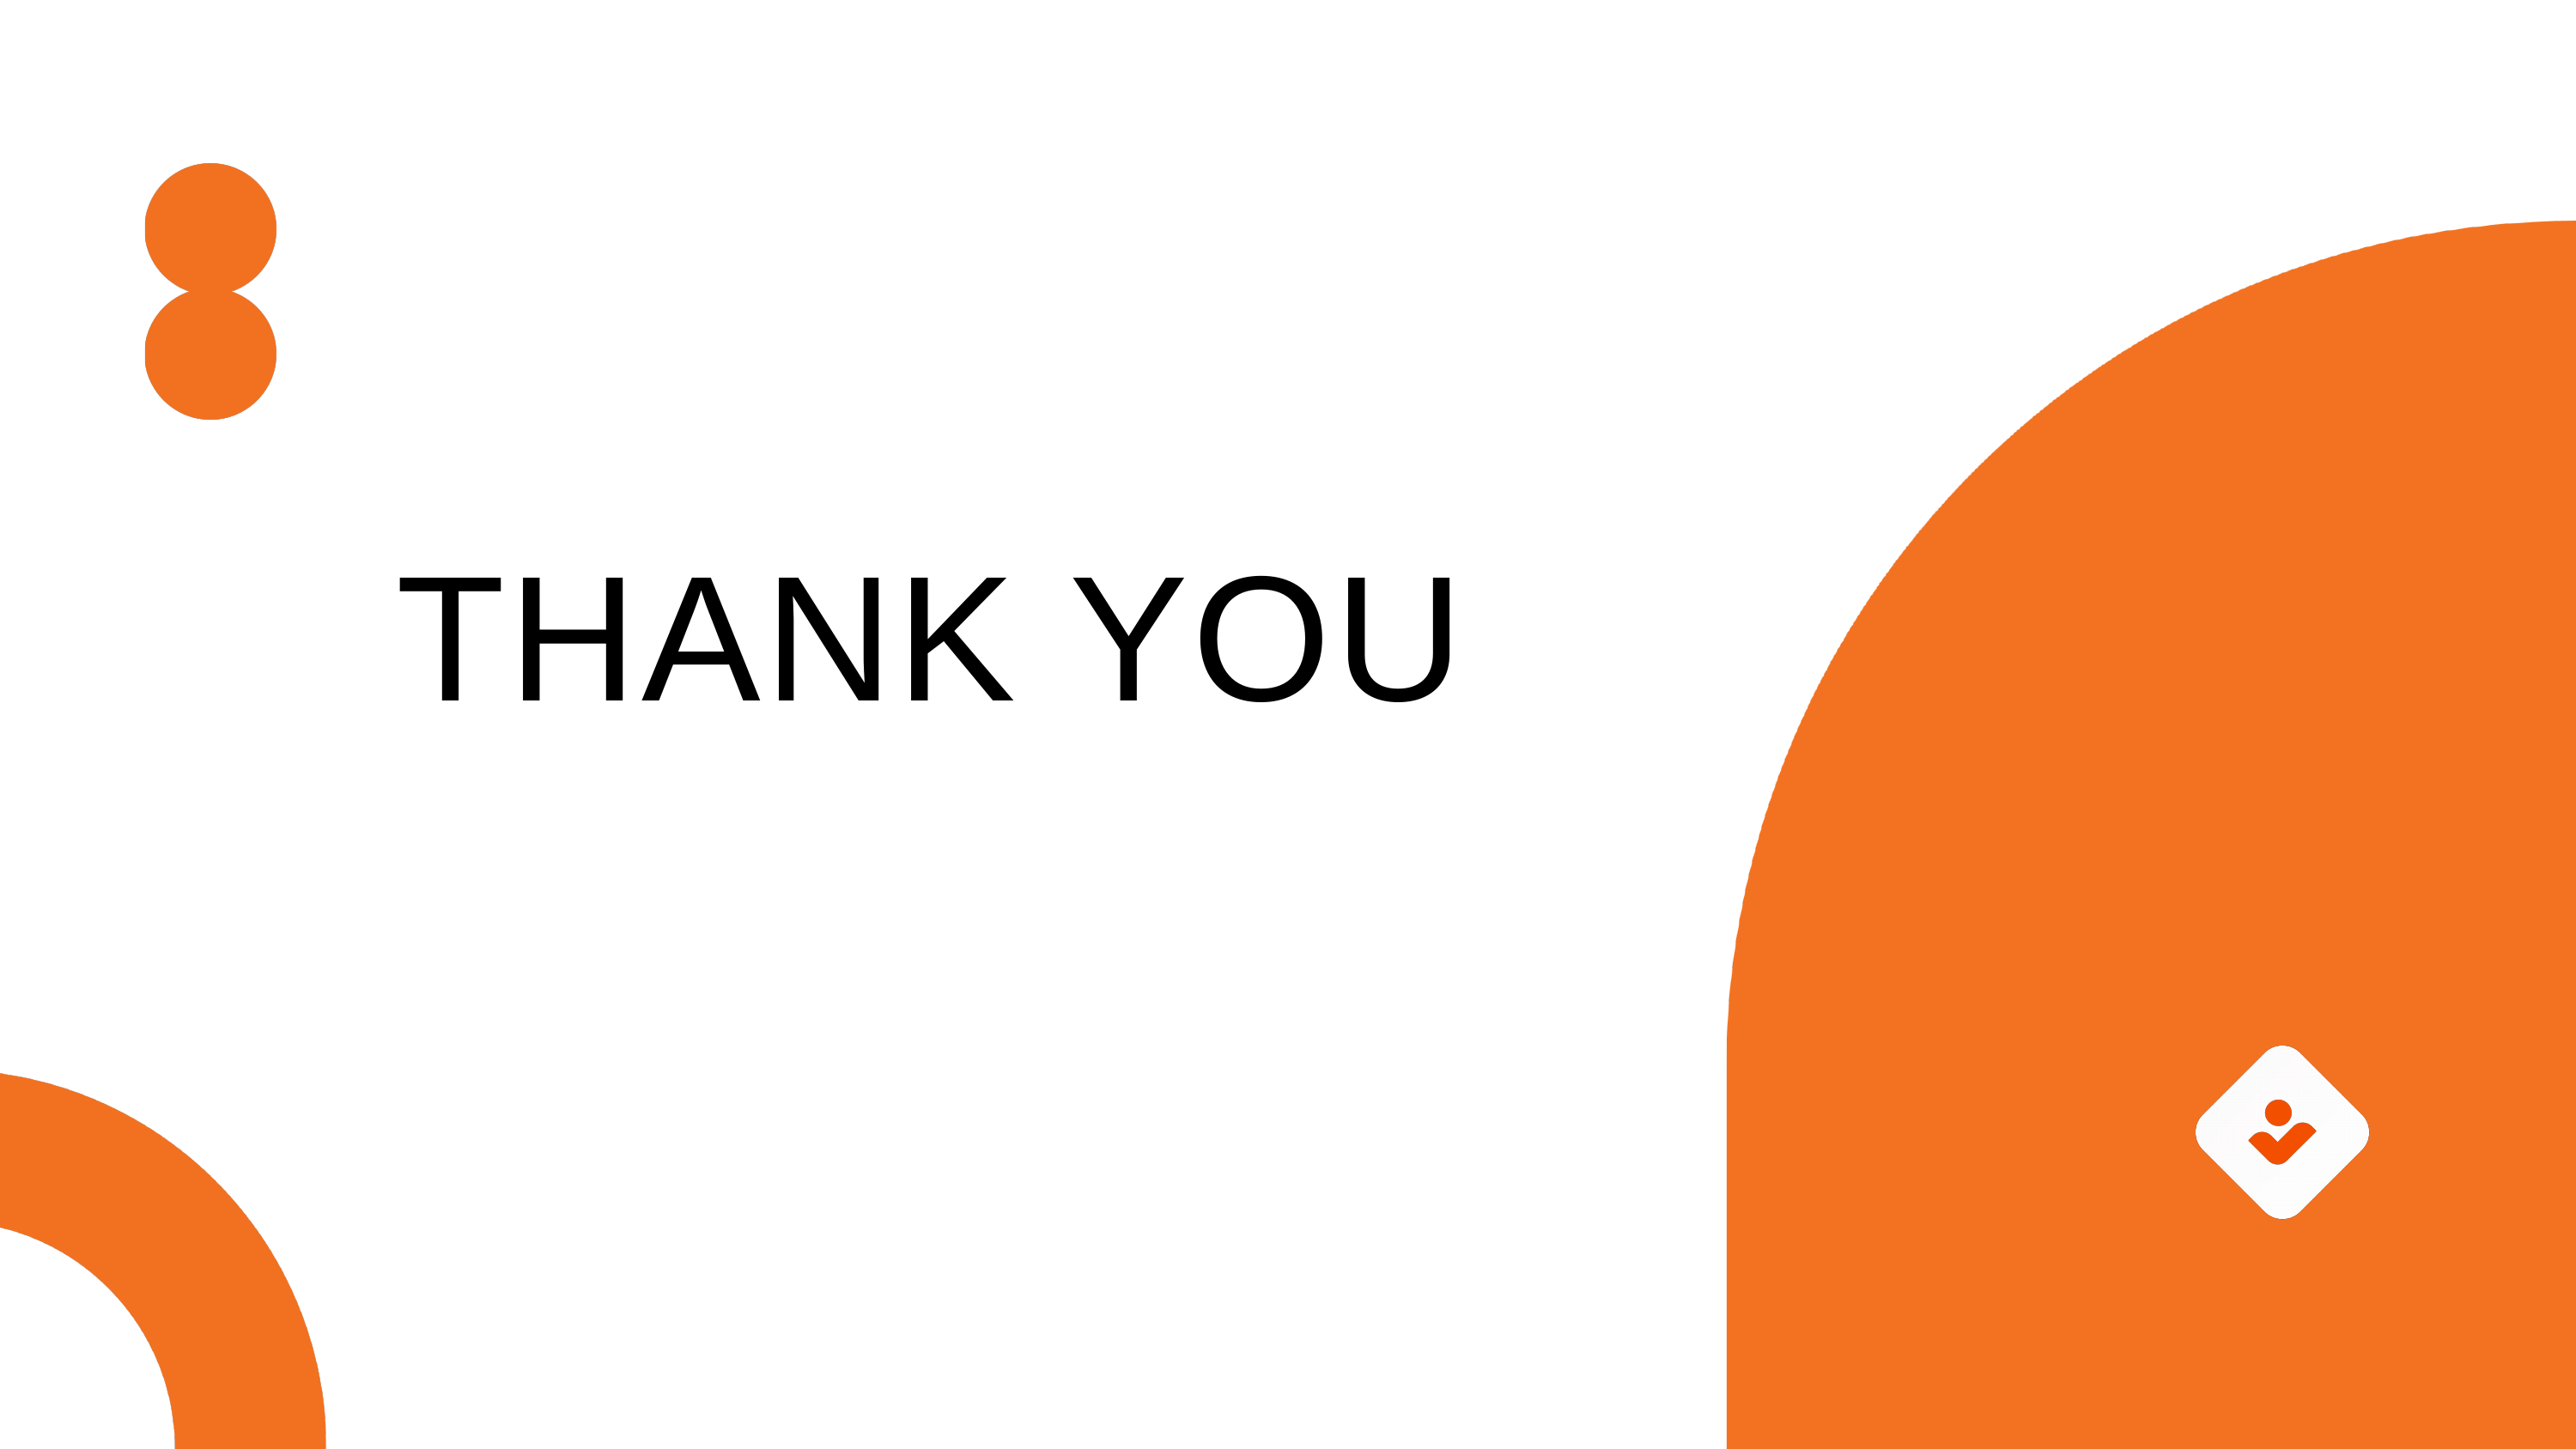

THANK YOU

Calle Cualquiera 123, Cualquier Lugar